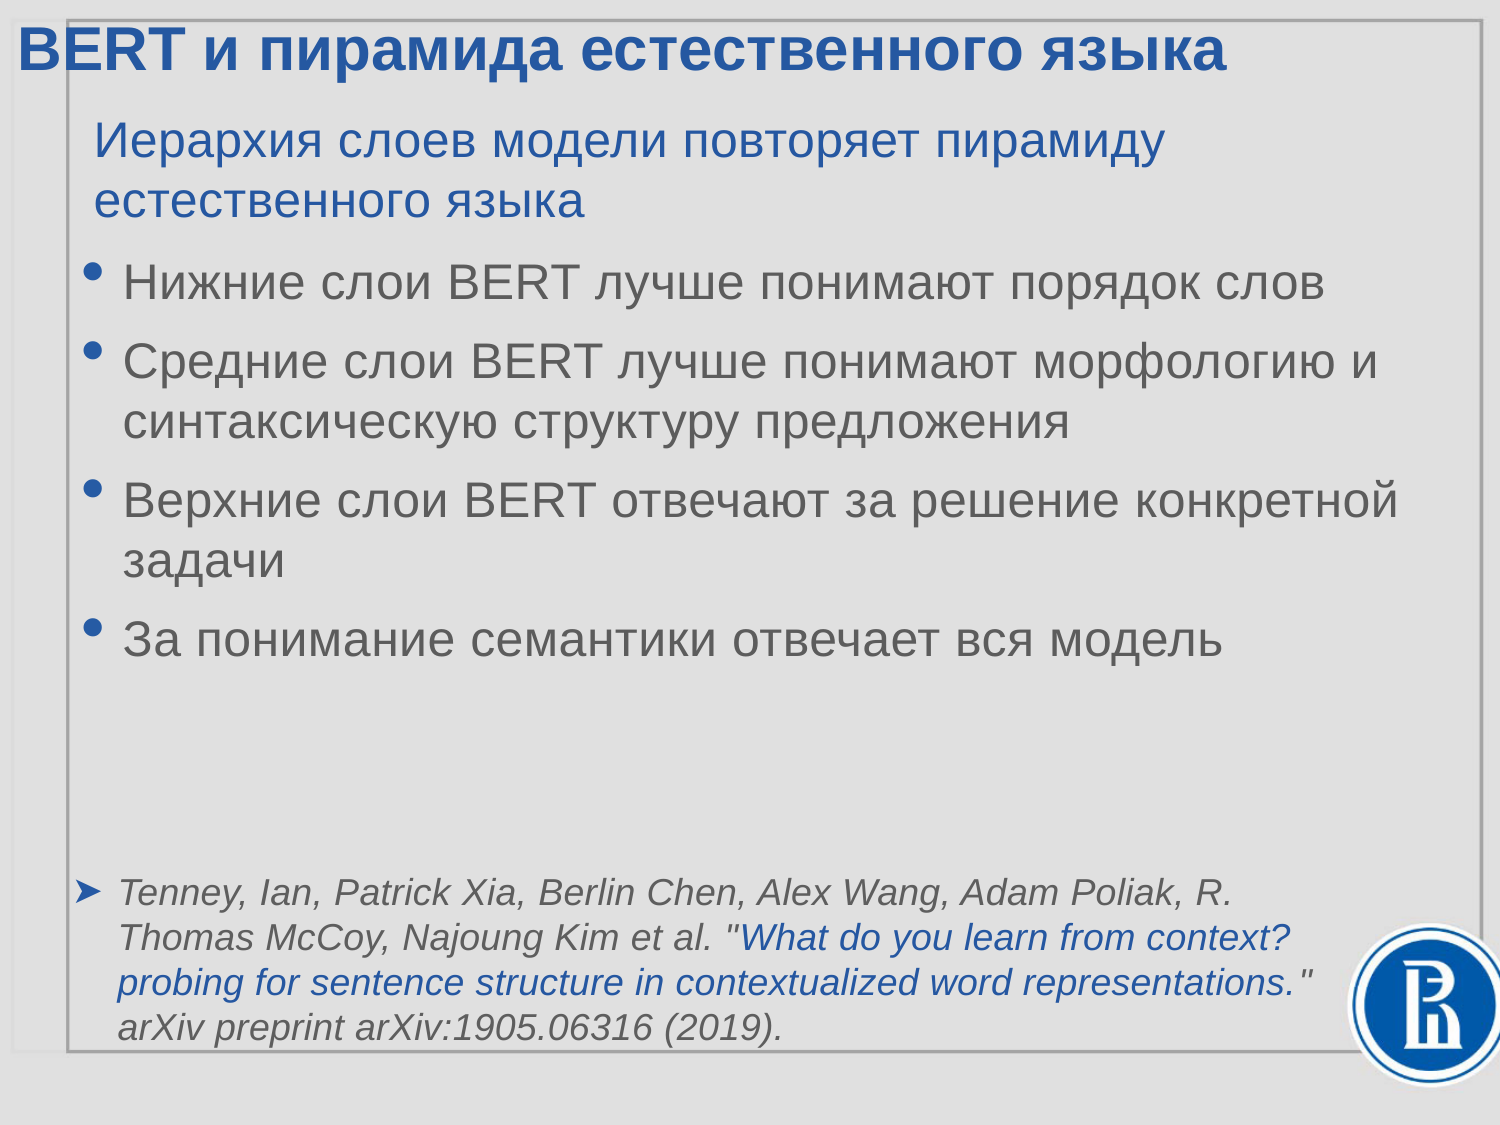

BERT и пирамида естественного языка
Иерархия слоев модели повторяет пирамиду естественного языка
Нижние слои BERT лучше понимают порядок слов
Средние слои BERT лучше понимают морфологию и синтаксическую структуру предложения
Верхние слои BERT отвечают за решение конкретной задачи
За понимание семантики отвечает вся модель
Tenney, Ian, Patrick Xia, Berlin Chen, Alex Wang, Adam Poliak, R. Thomas McCoy, Najoung Kim et al. "What do you learn from context? probing for sentence structure in contextualized word representations." arXiv preprint arXiv:1905.06316 (2019).